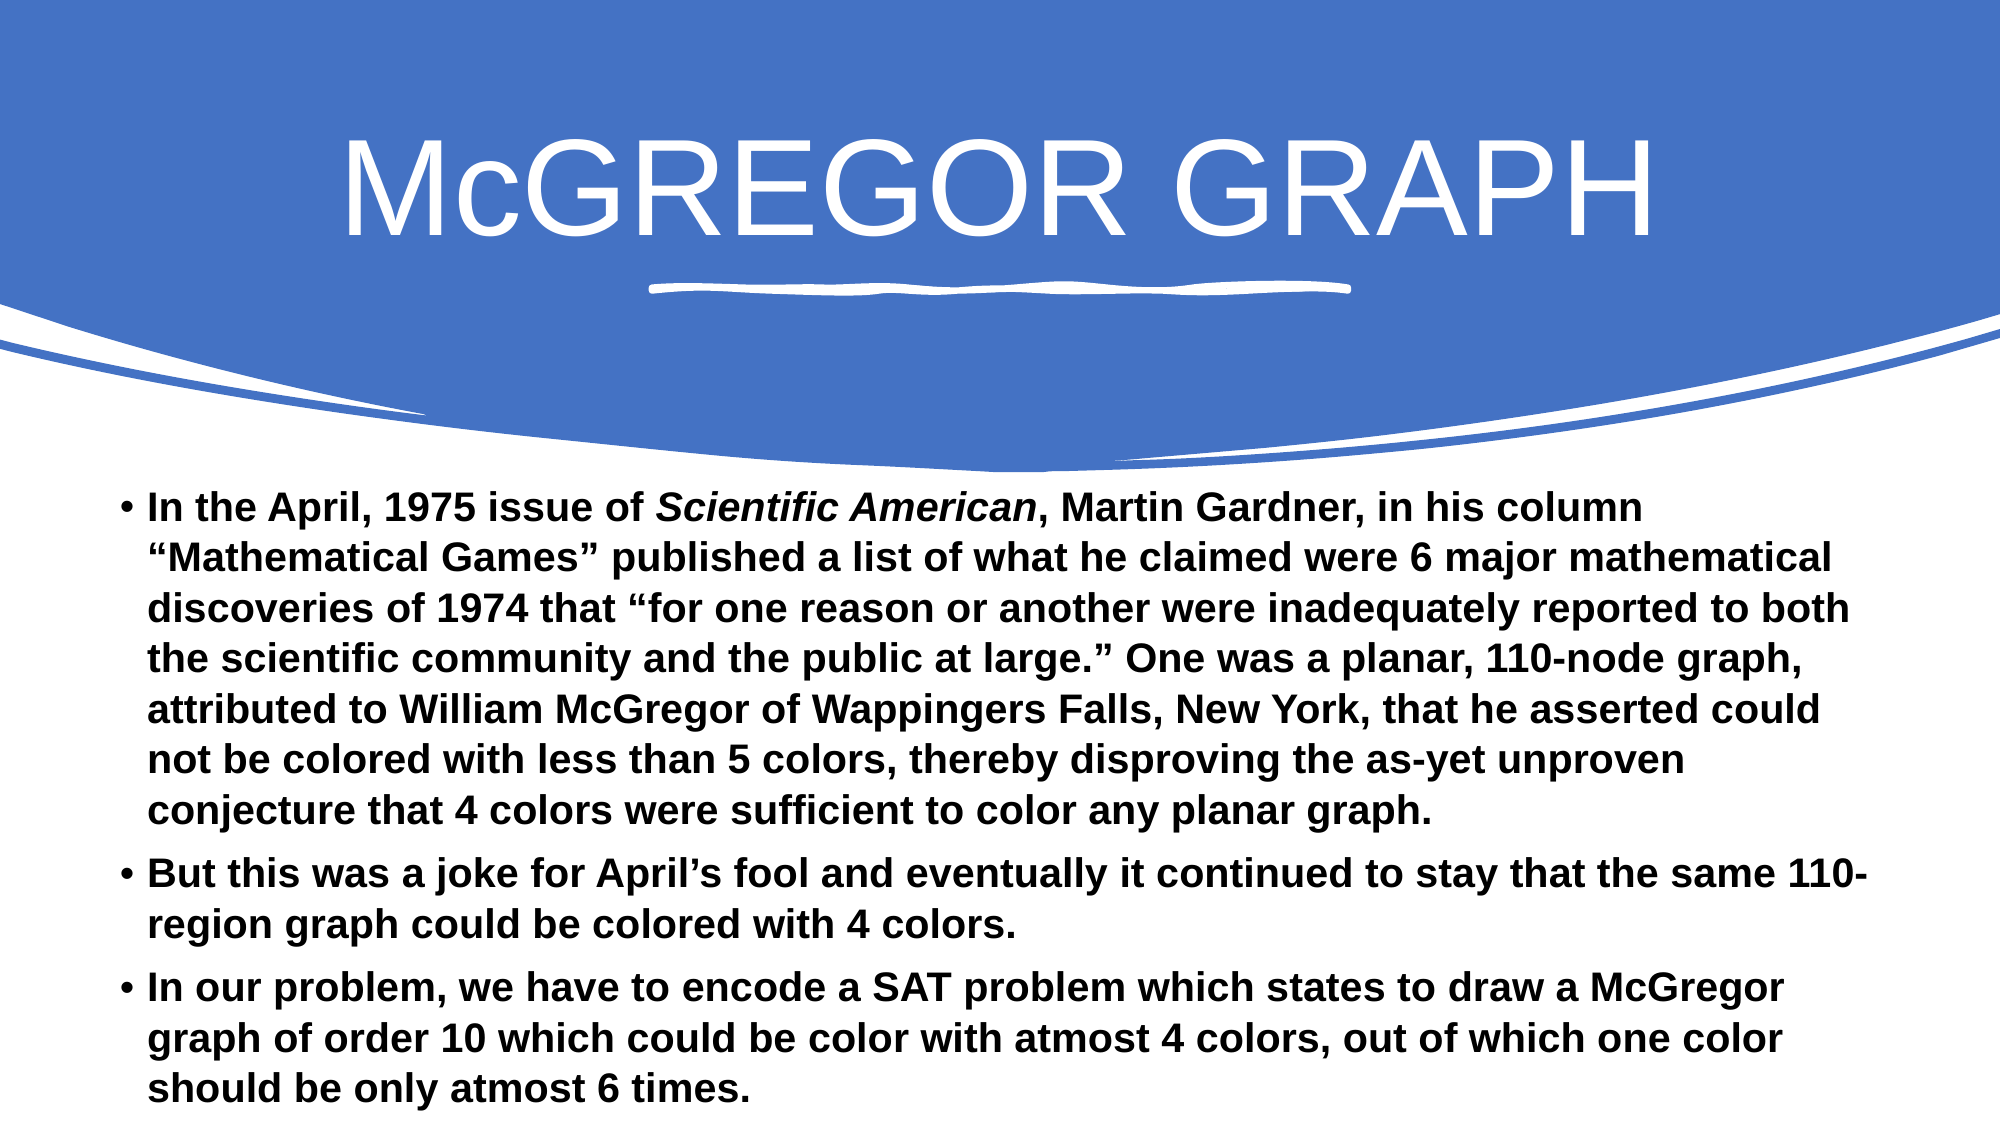

# McGREGOR GRAPH

In the April, 1975 issue of Scientific American, Martin Gardner, in his column “Mathematical Games” published a list of what he claimed were 6 major mathematical discoveries of 1974 that “for one reason or another were inadequately reported to both the scientific community and the public at large.” One was a planar, 110-node graph, attributed to William McGregor of Wappingers Falls, New York, that he asserted could not be colored with less than 5 colors, thereby disproving the as-yet unproven conjecture that 4 colors were sufficient to color any planar graph.
But this was a joke for April’s fool and eventually it continued to stay that the same 110-region graph could be colored with 4 colors.
In our problem, we have to encode a SAT problem which states to draw a McGregor graph of order 10 which could be color with atmost 4 colors, out of which one color should be only atmost 6 times.